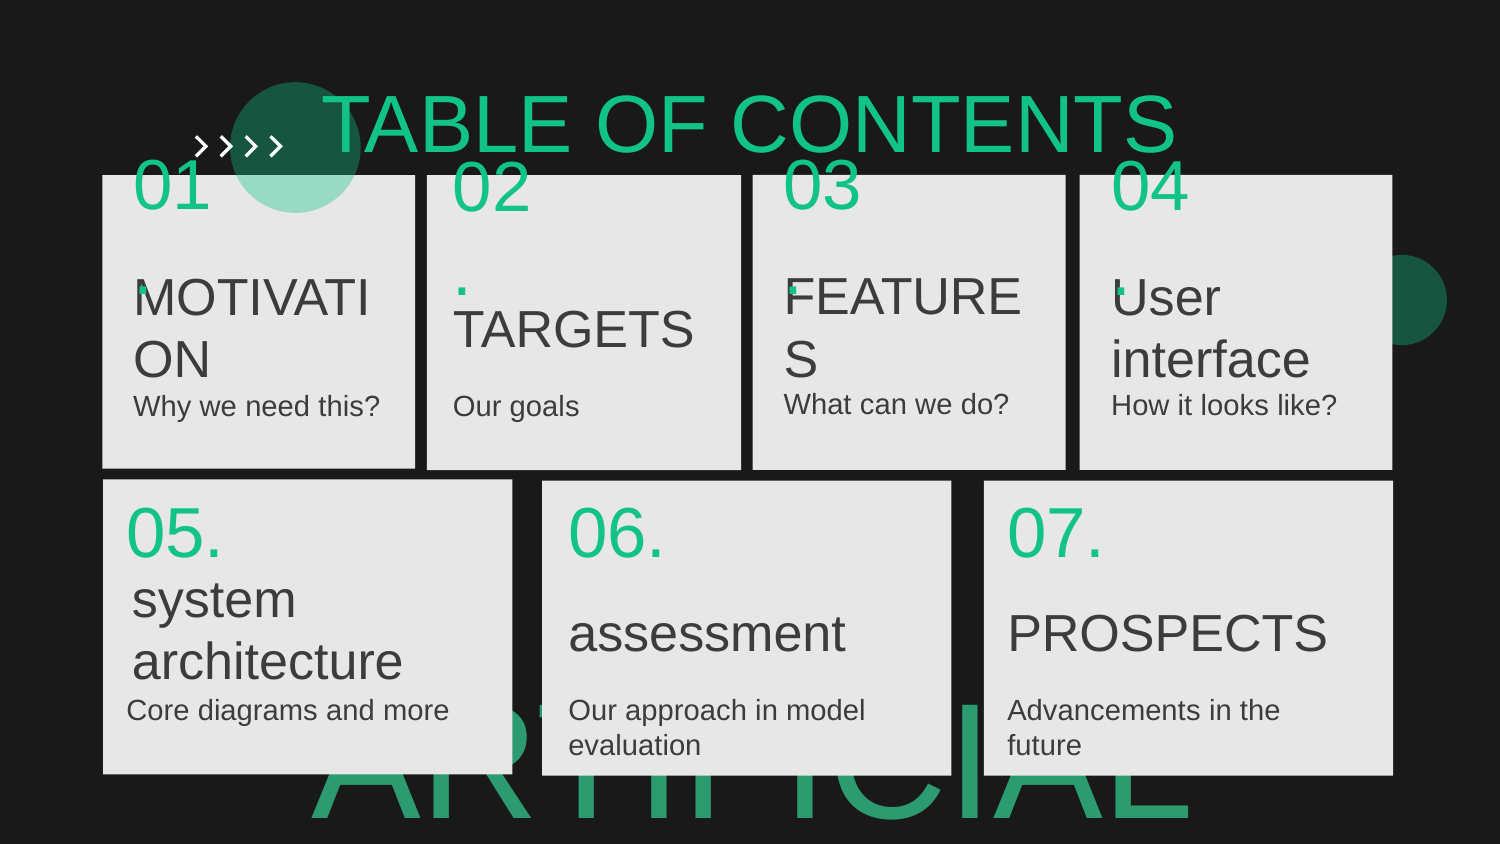

TABLE OF CONTENTS

03.
01.
04.
02.

FEATURES
User interface
# MOTIVATION
TARGETS
What can we do?
How it looks like?
Our goals
Why we need this?

06.
07.
05.
system architecture
assessment
PROSPECTS
Our approach in model evaluation
Advancements in the future
Core diagrams and more